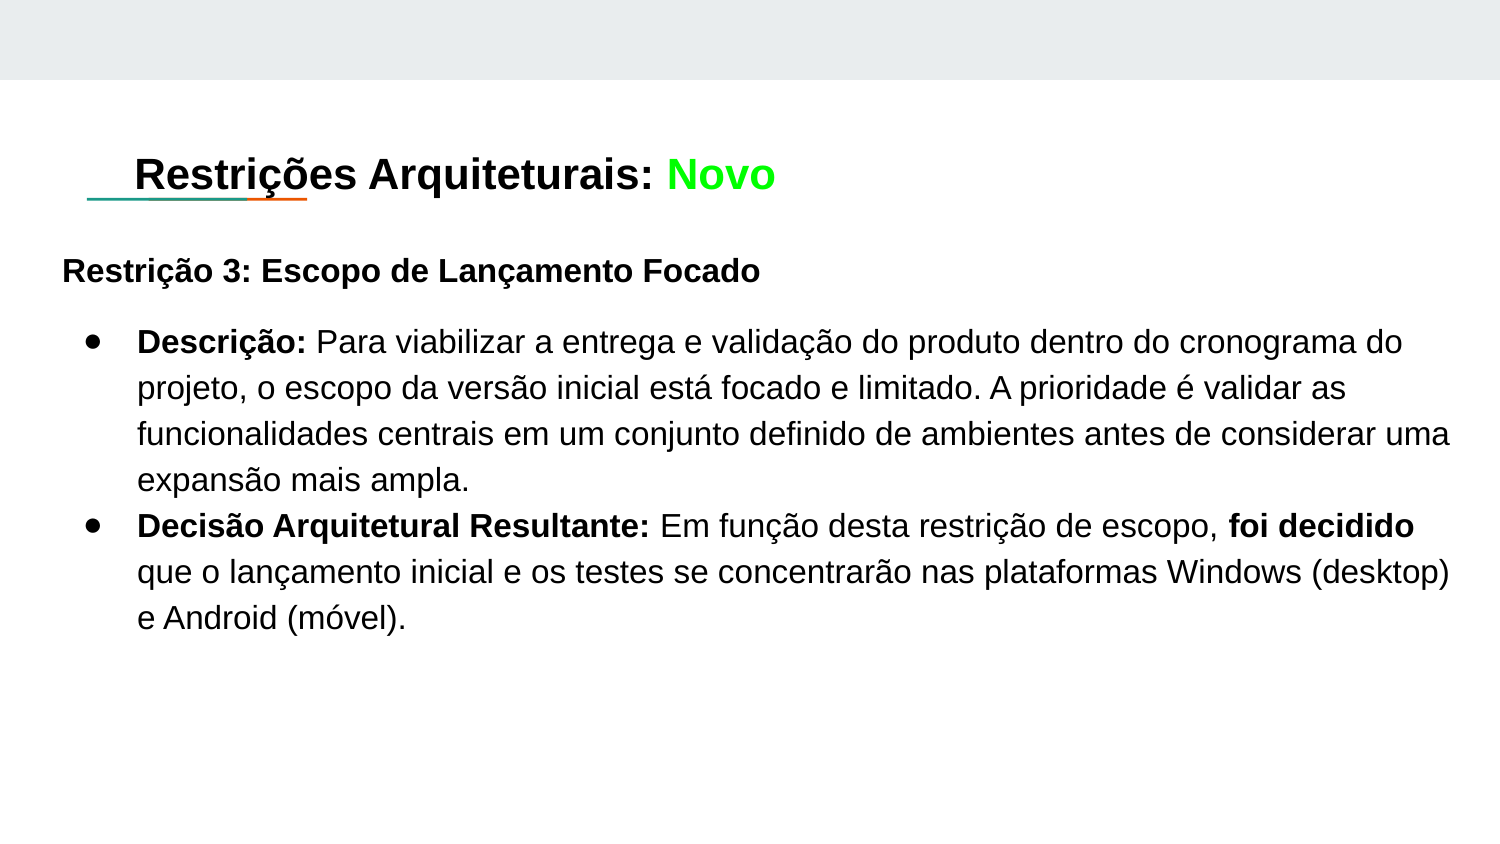

# Restrições Arquiteturais: Novo
Restrição 3: Escopo de Lançamento Focado
Descrição: Para viabilizar a entrega e validação do produto dentro do cronograma do projeto, o escopo da versão inicial está focado e limitado. A prioridade é validar as funcionalidades centrais em um conjunto definido de ambientes antes de considerar uma expansão mais ampla.
Decisão Arquitetural Resultante: Em função desta restrição de escopo, foi decidido que o lançamento inicial e os testes se concentrarão nas plataformas Windows (desktop) e Android (móvel).